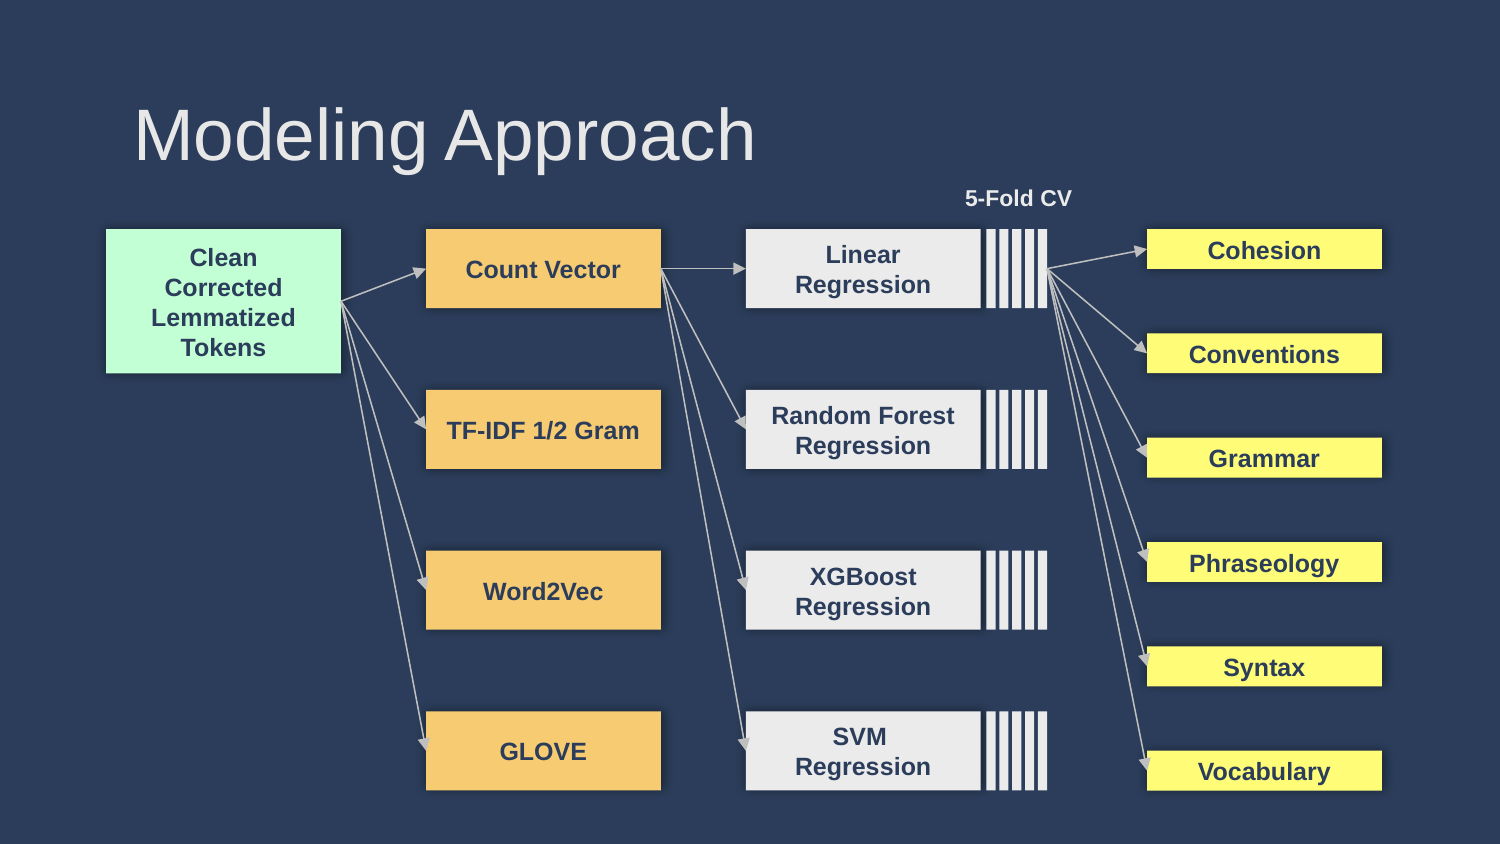

# Modeling Approach
5-Fold CV
Clean
Corrected
Lemmatized
Tokens
Count Vector

Linear Regression
Cohesion
Conventions
TF-IDF 1/2 Gram
Random Forest
Regression

Grammar
Phraseology
XGBoost
Regression

Word2Vec
Syntax
GLOVE
SVM
Regression

Vocabulary